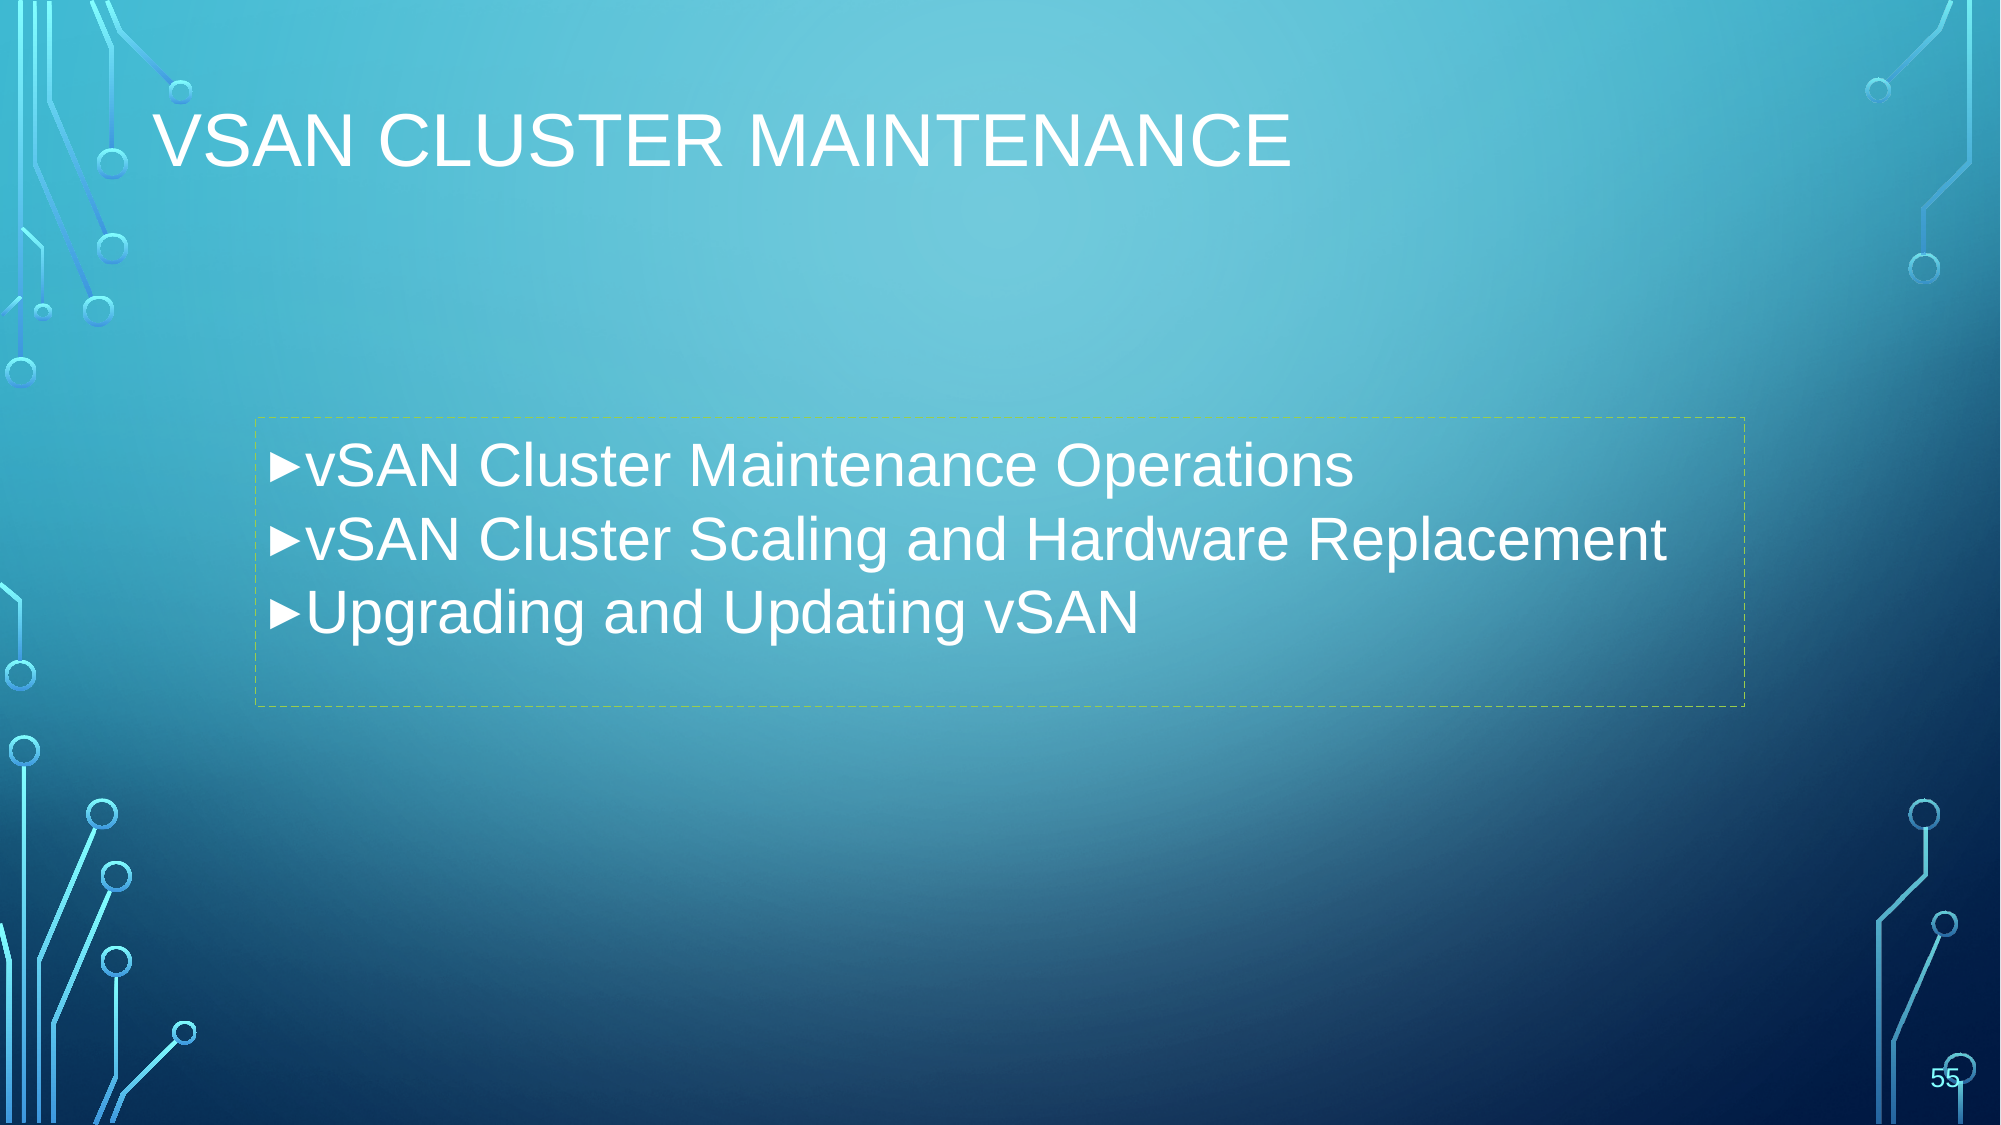

# vSAN Cluster Maintenance
vSAN Cluster Maintenance Operations
vSAN Cluster Scaling and Hardware Replacement
Upgrading and Updating vSAN